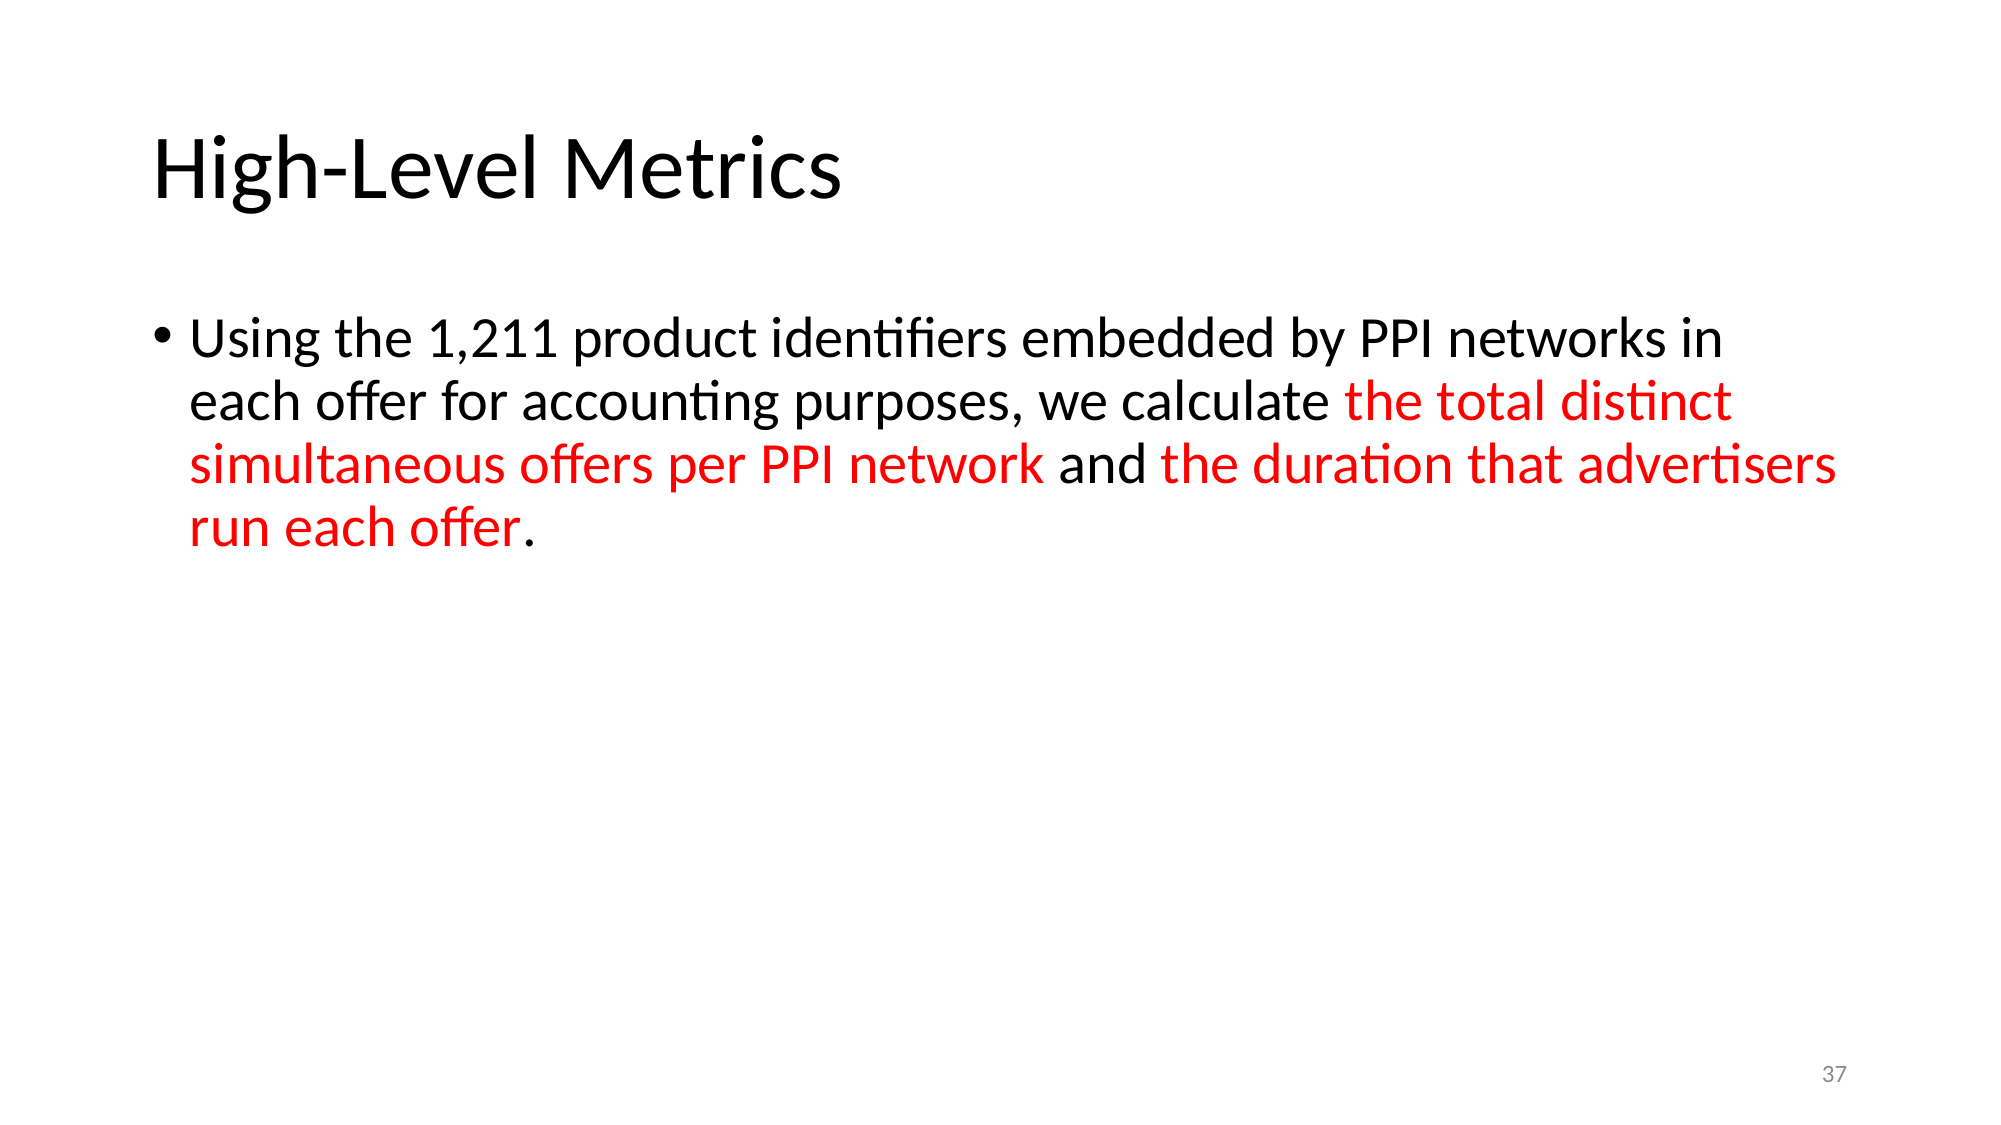

# High-Level Metrics
Using the 1,211 product identifiers embedded by PPI networks in each offer for accounting purposes, we calculate the total distinct simultaneous offers per PPI network and the duration that advertisers run each offer.

37